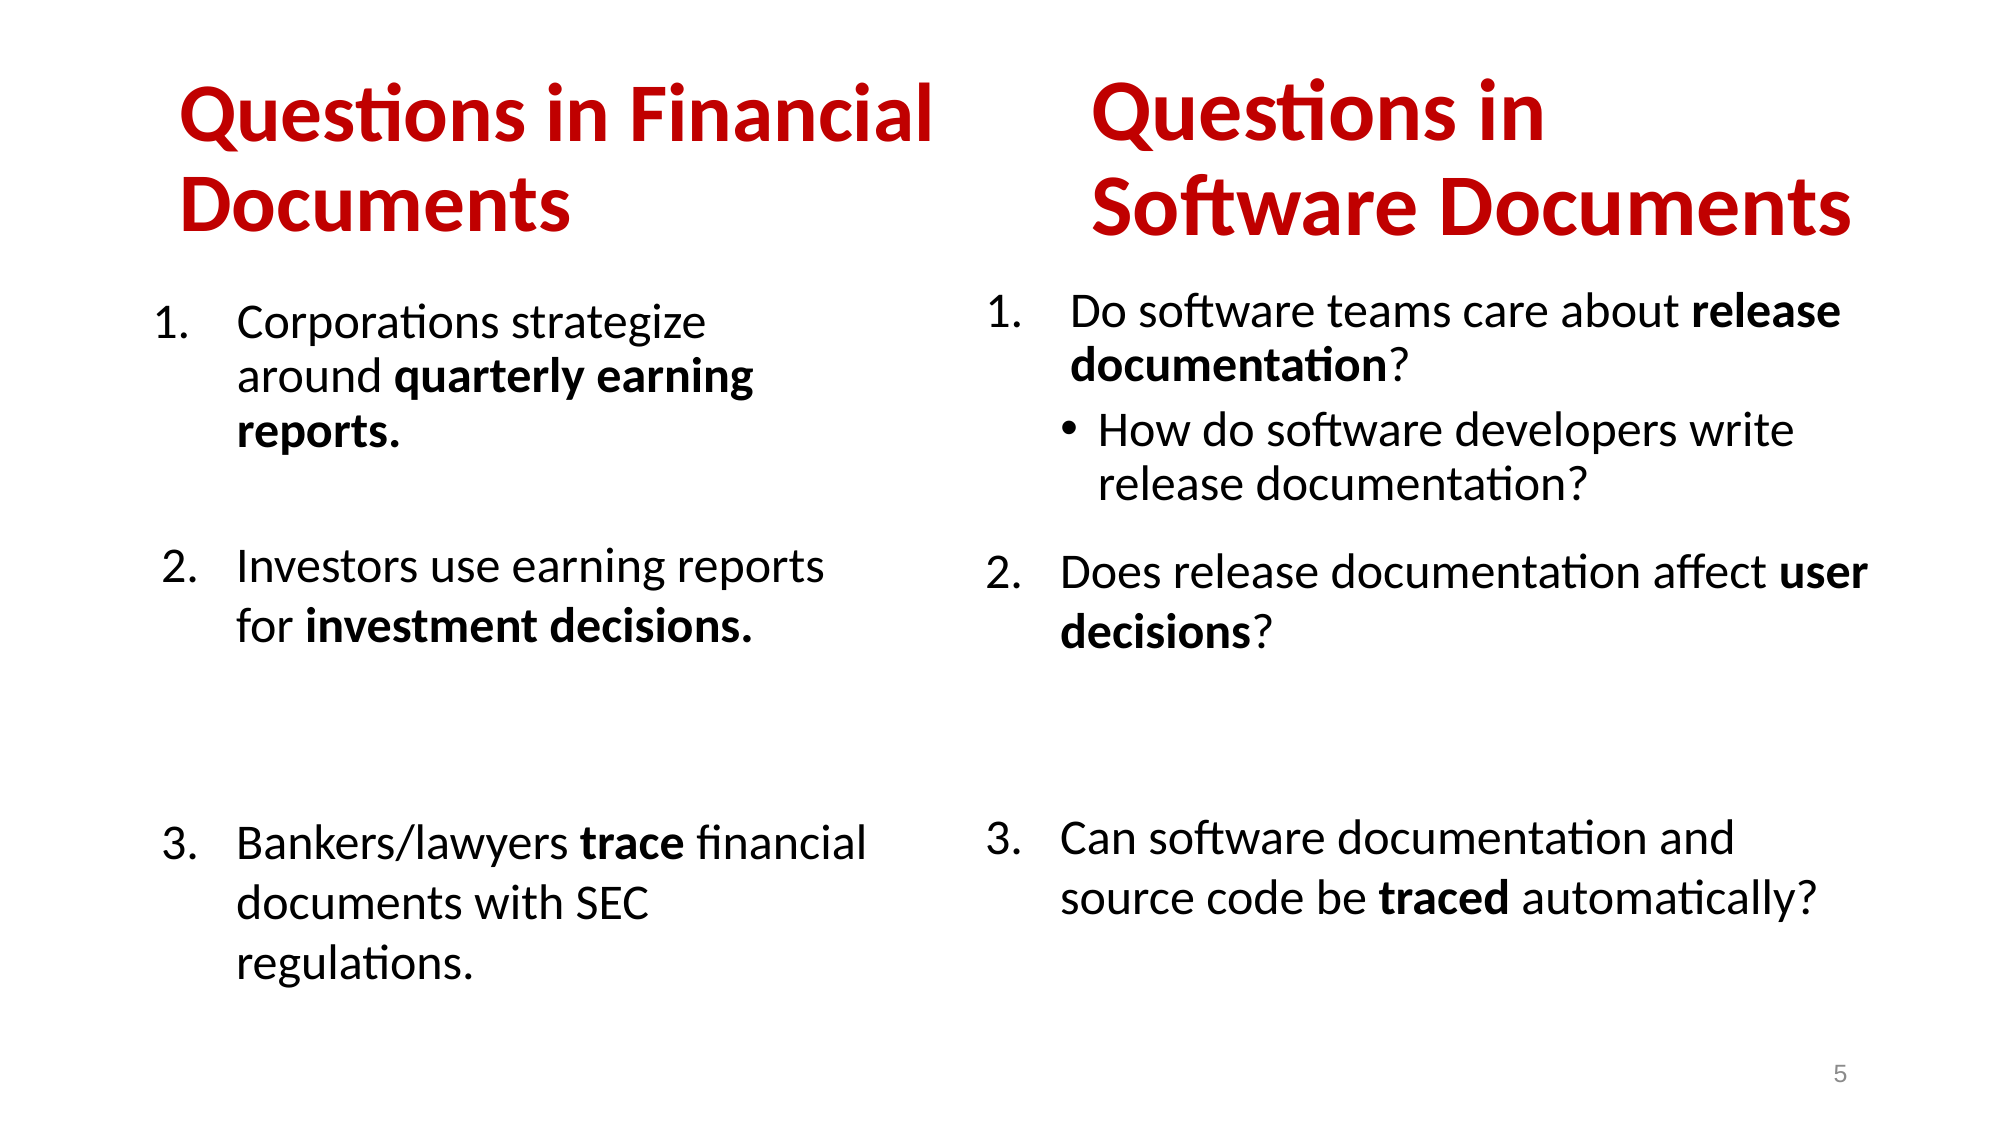

Questions in Financial Documents
Questions in Software Documents

Do software teams care about release documentation?
How do software developers write release documentation?

Corporations strategize around quarterly earning reports.

Investors use earning reports for investment decisions.
Does release documentation affect user decisions?

Can software documentation and source code be traced automatically?
Bankers/lawyers trace financial documents with SEC regulations.
5